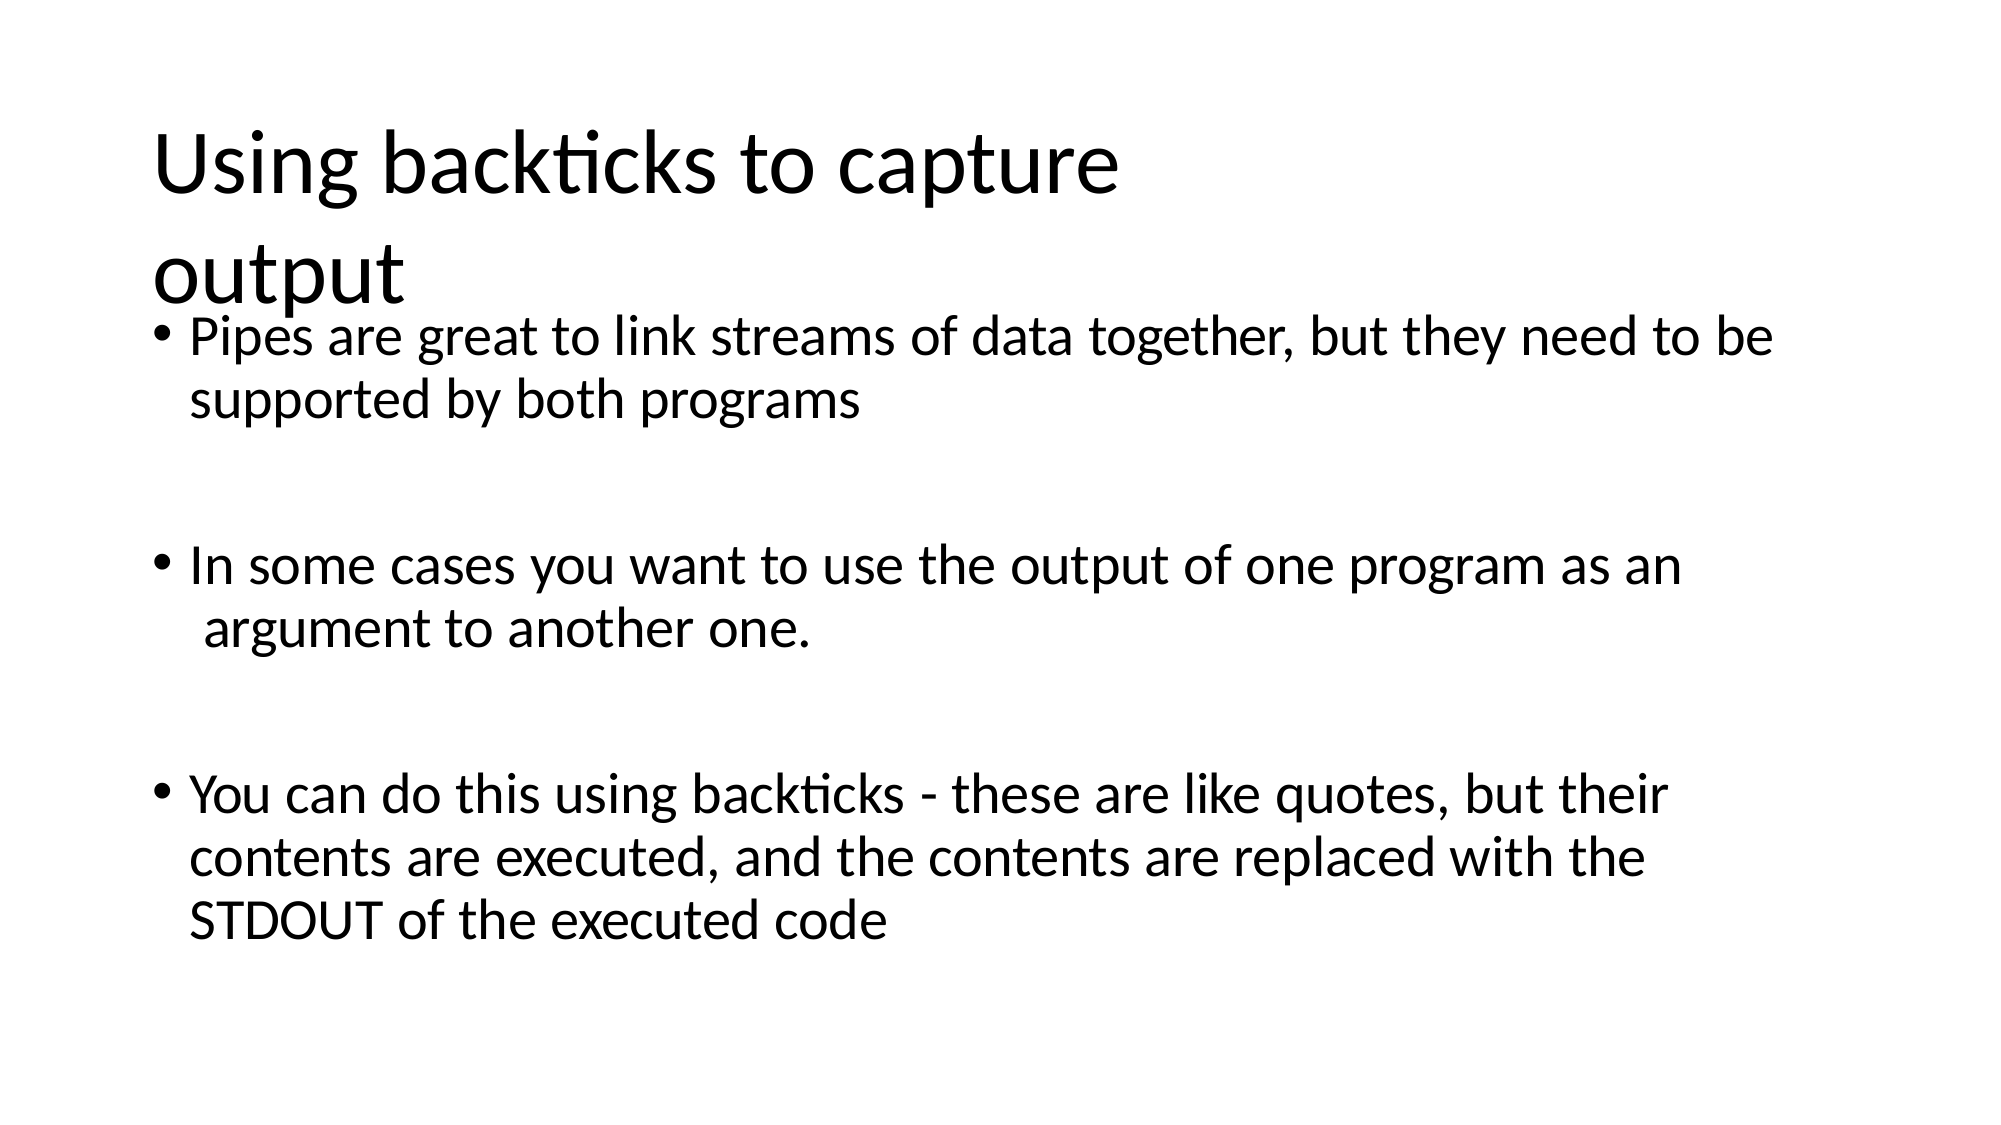

# Using backticks to capture output
Pipes are great to link streams of data together, but they need to be  supported by both programs

In some cases you want to use the output of one program as an  argument to another one.

You can do this using backticks - these are like quotes, but their  contents are executed, and the contents are replaced with the  STDOUT of the executed code